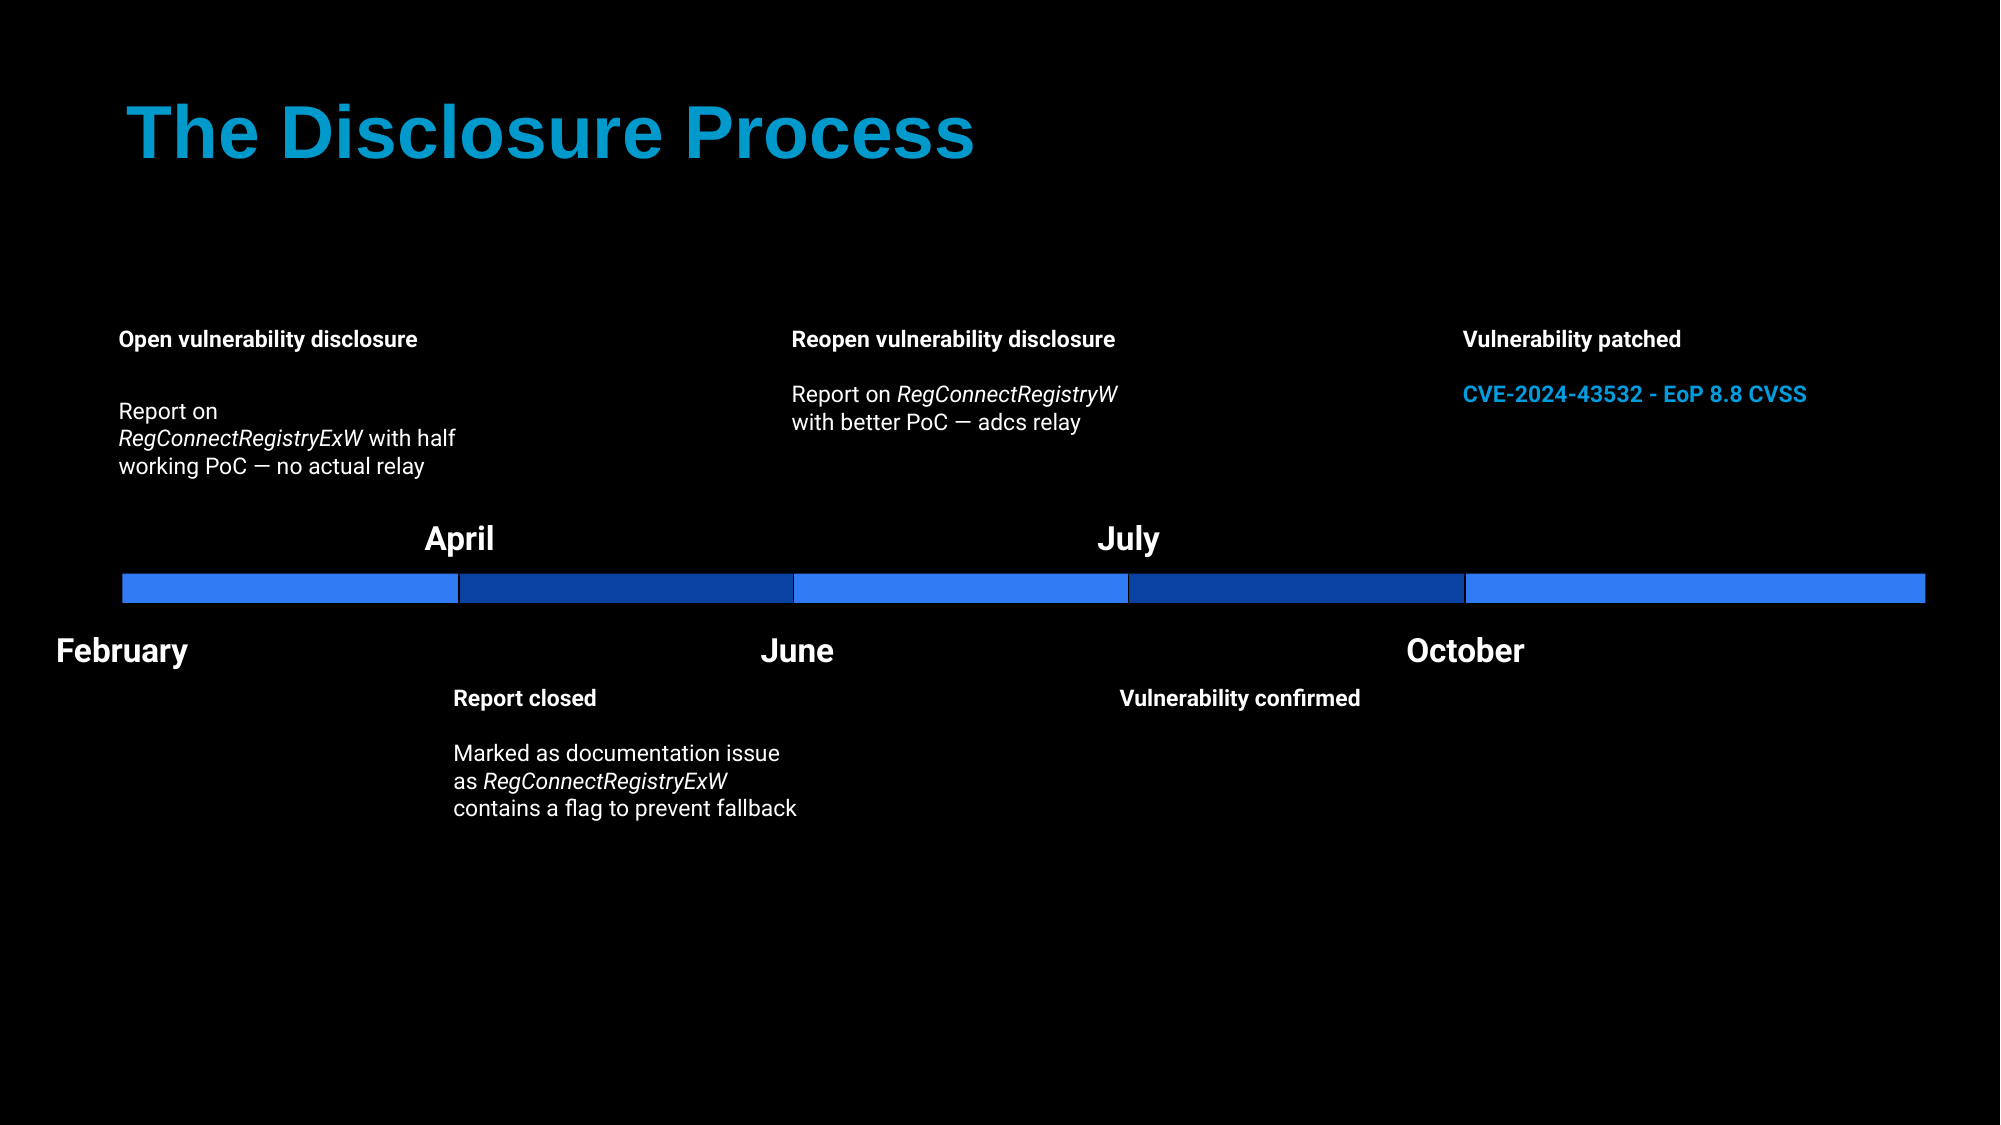

# The Disclosure Process
Open vulnerability disclosure
Report on RegConnectRegistryExW with half working PoC — no actual relay

February
Reopen vulnerability disclosure

Report on RegConnectRegistryW with better PoC — adcs relay

June
Vulnerability patched

CVE-2024-43532 - EoP 8.8 CVSS

October
April

Report closed

Marked as documentation issue as RegConnectRegistryExW contains a flag to prevent fallback
July

Vulnerability confirmed